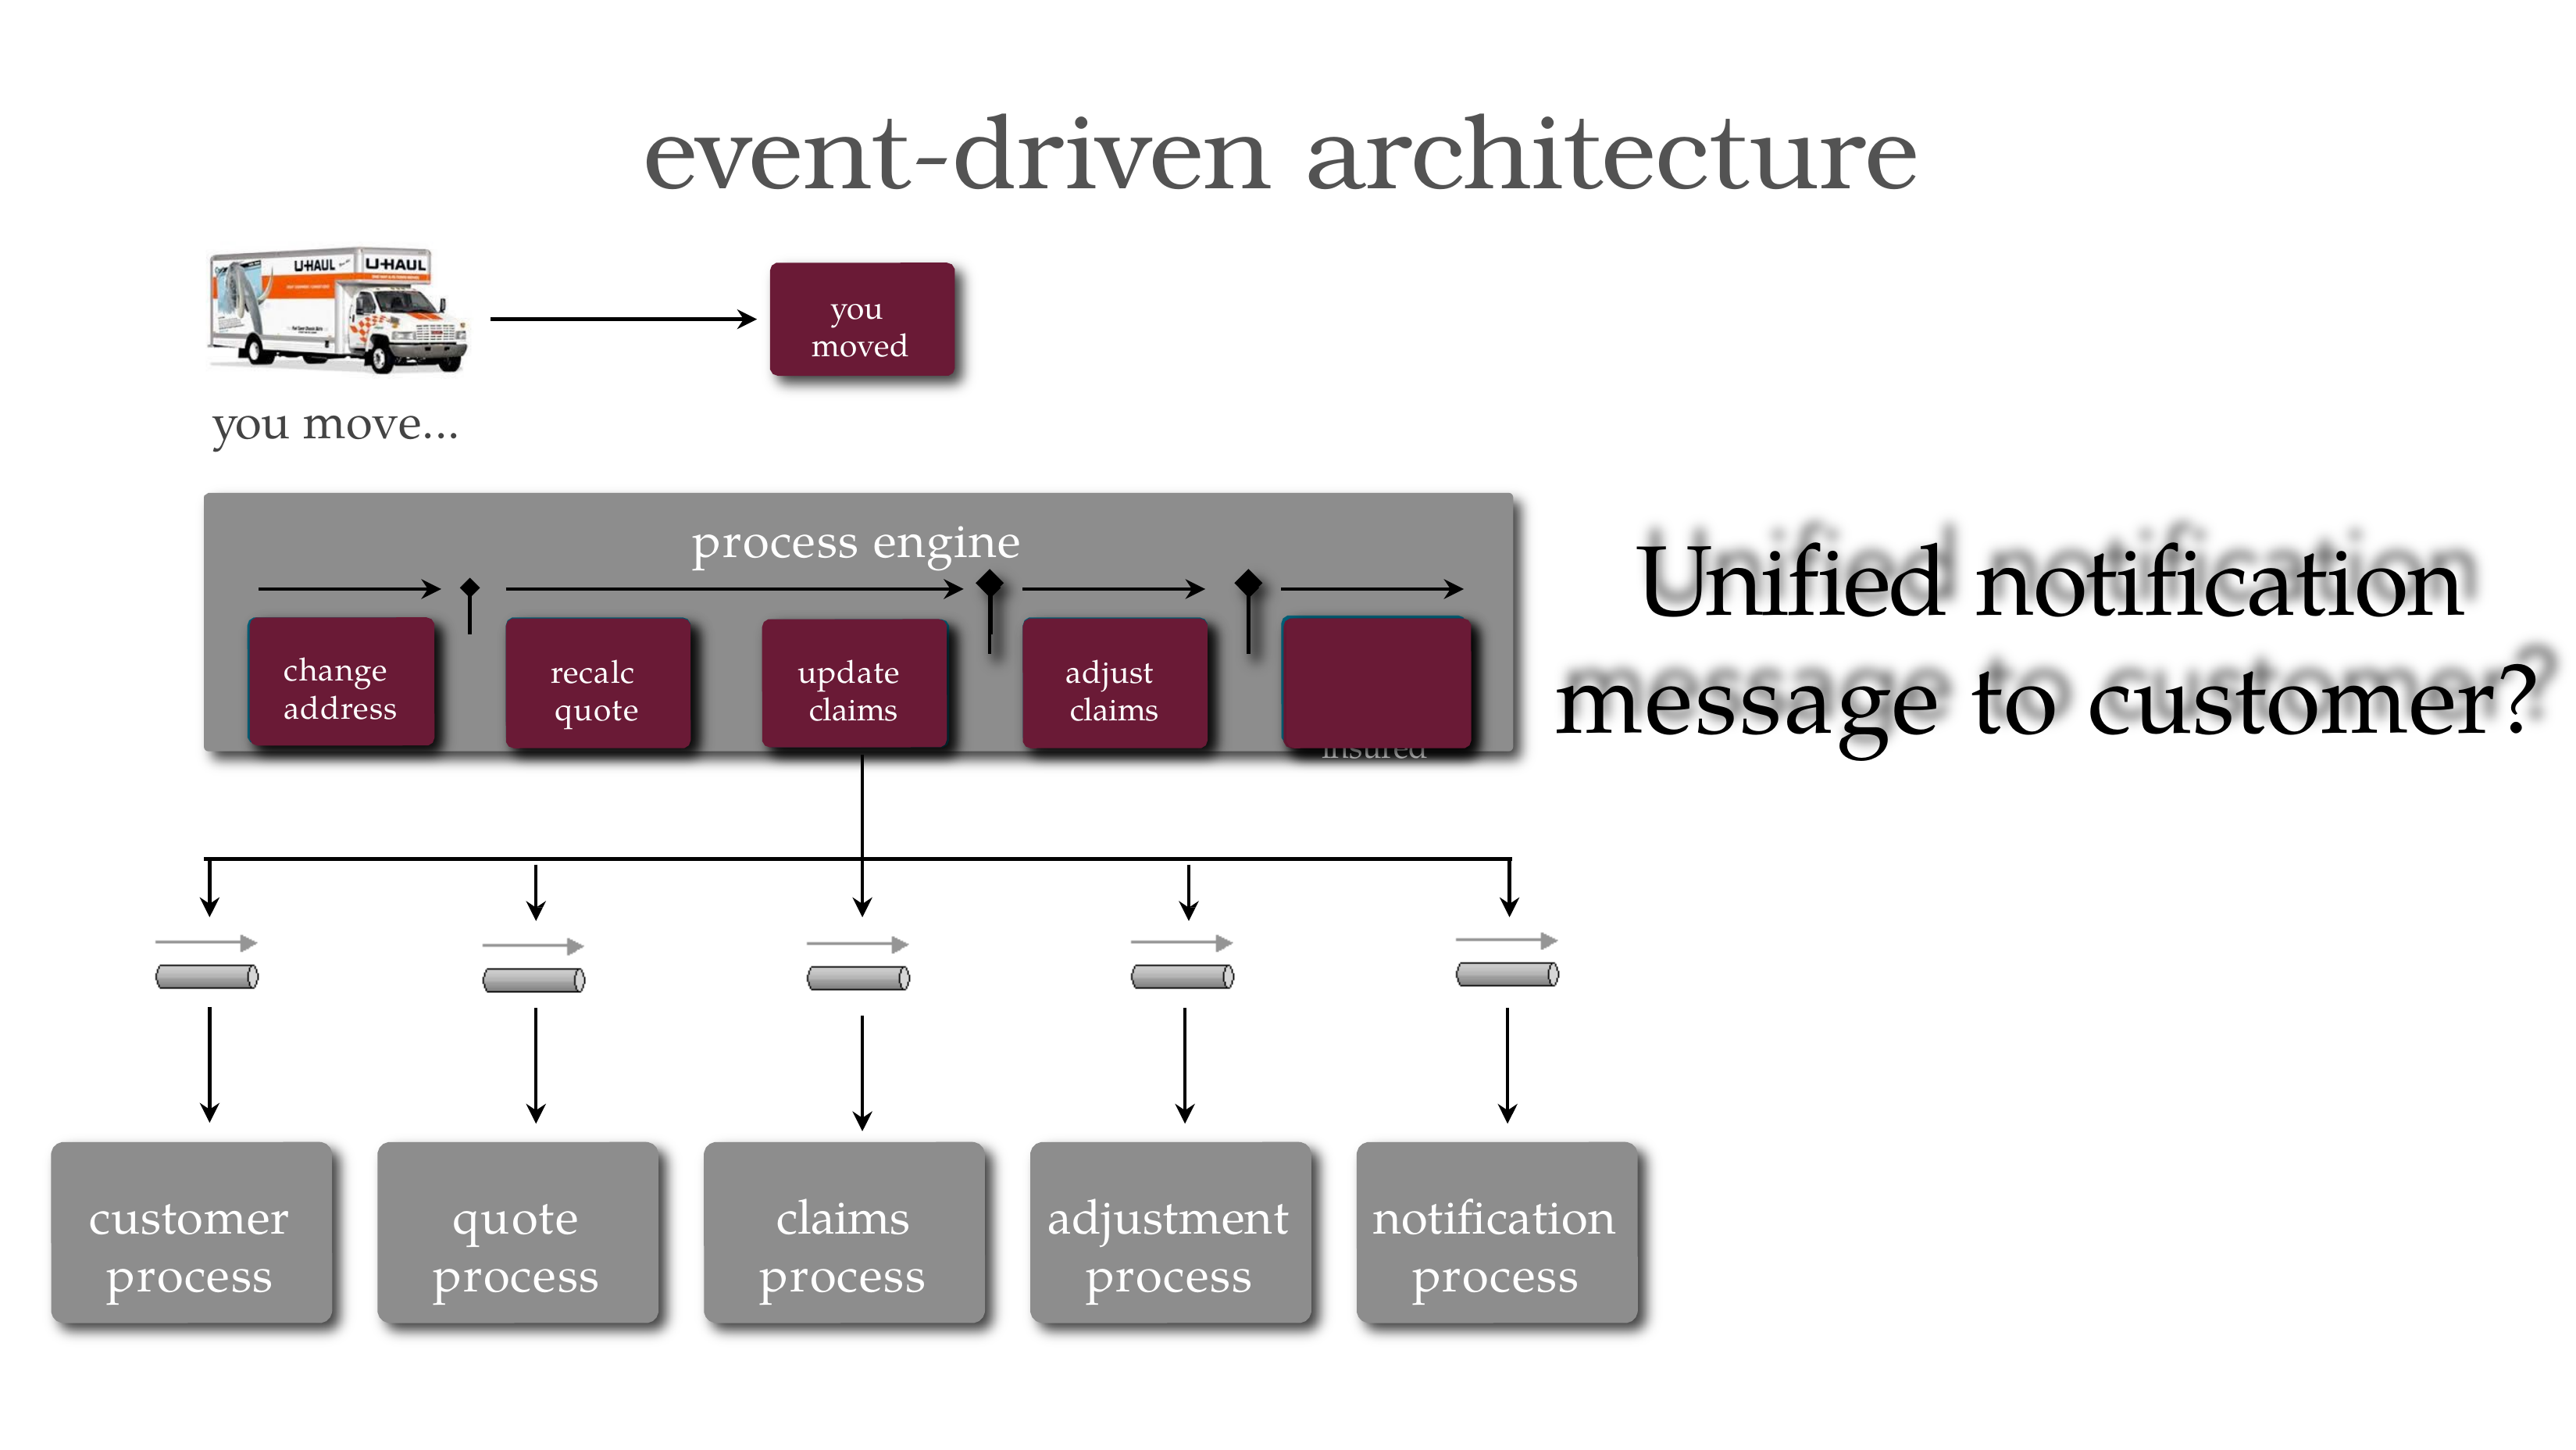

# event-driven architecture

you moved

you move...

process engine
Unified notification message to customer?

change address
recalc quote
update claims
adjust claims
notify insuredinsured

customer process
quote process
claims process
adjustment process
notification process